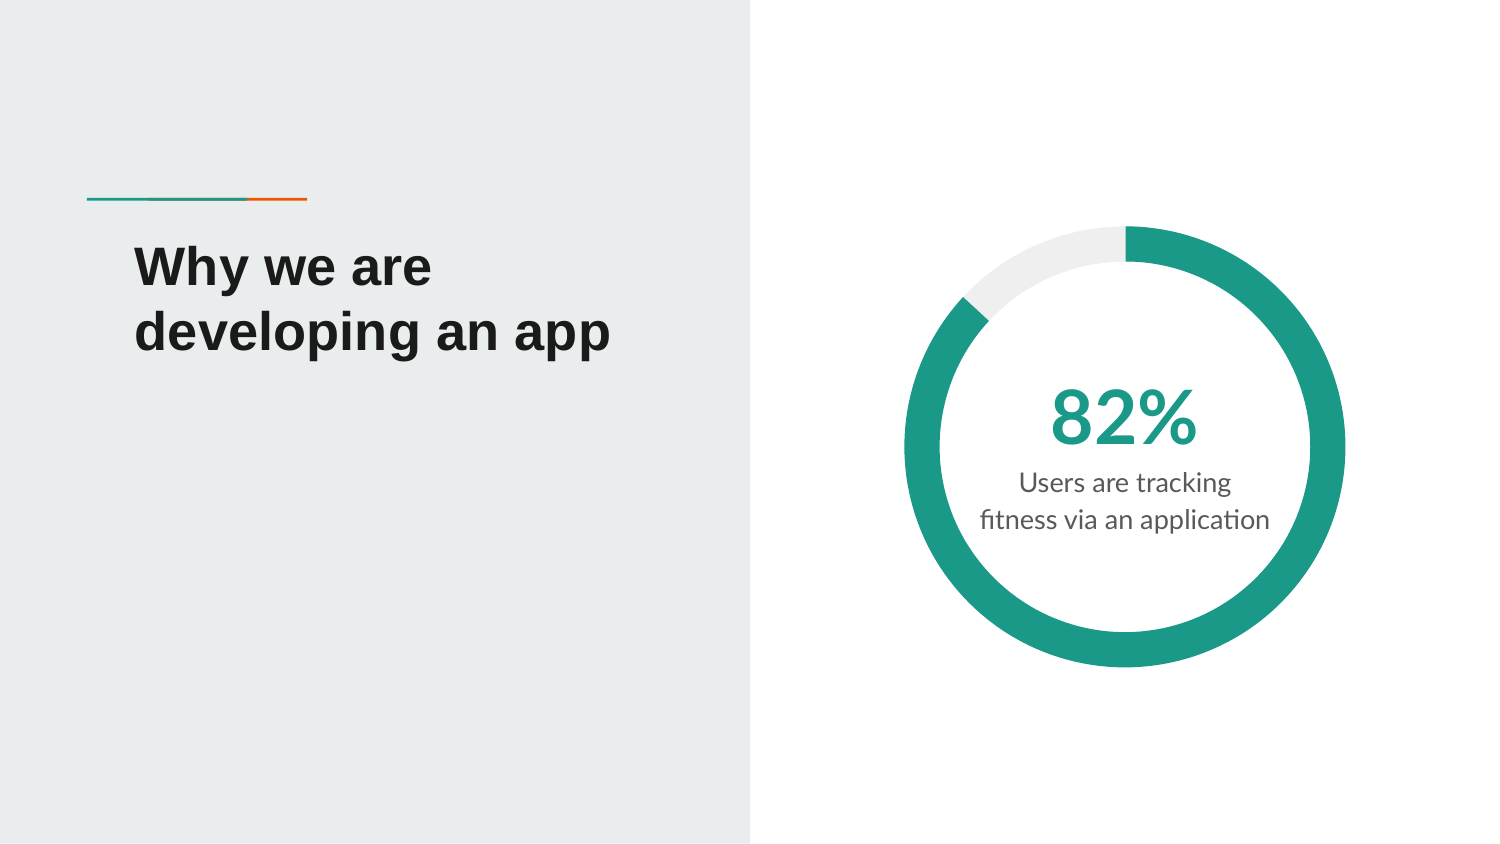

# Why we are developing an app

82%

Users are tracking fitness via an application